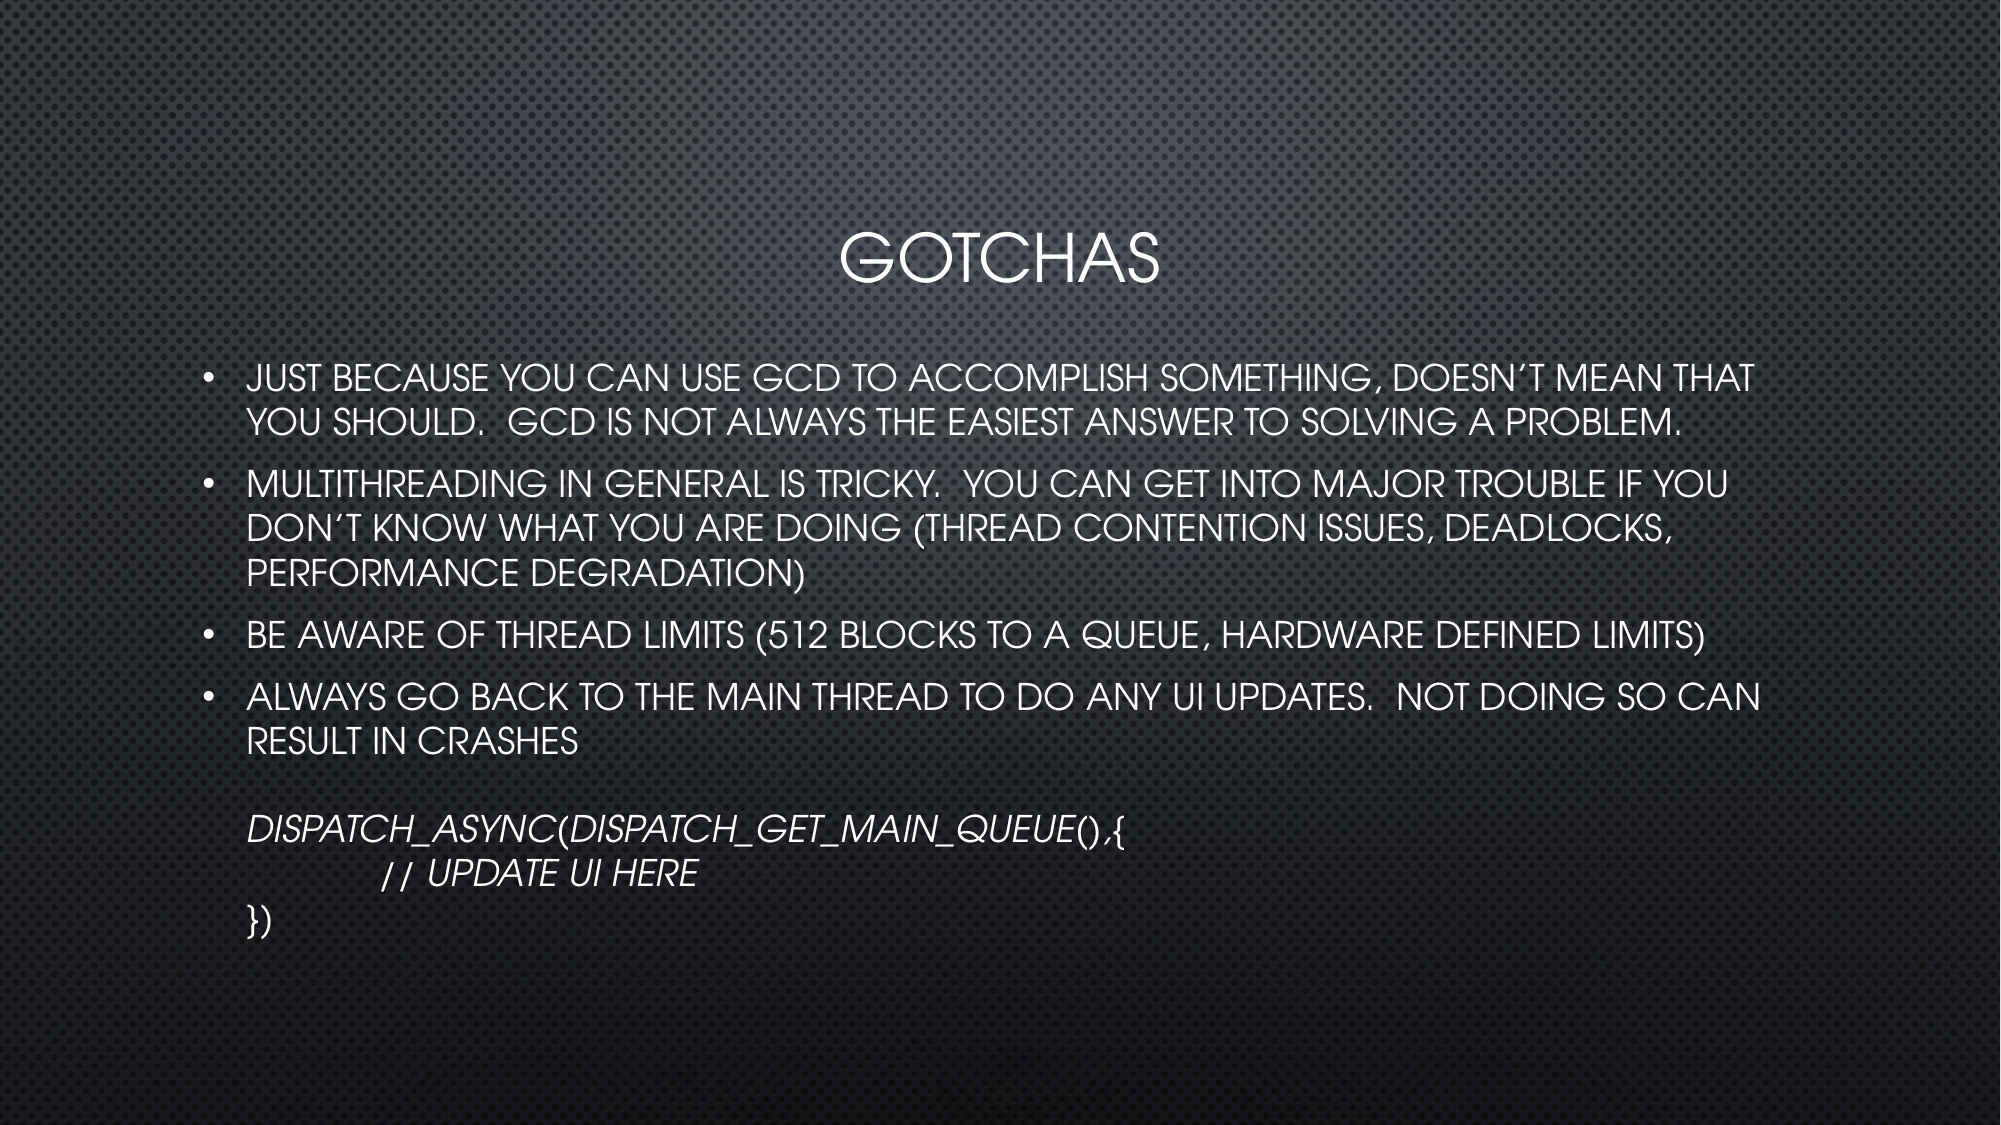

# Gotchas
Just because you can use GCD to accomplish something, doesn’t mean that you should.  GCD is not always the easiest answer to solving a problem.
multithreading in general is tricky.  you can get into major trouble if you don’t know what you are doing (thread contention issues, deadlocks, performance degradation)
be aware of thread limits (512 blocks to a queue, hardware defined limits)
Always go back to the main thread to do any UI Updates.  Not doing so can result in crashes
dispatch_async(dispatch_get_main_queue(),{
	// update ui here
})